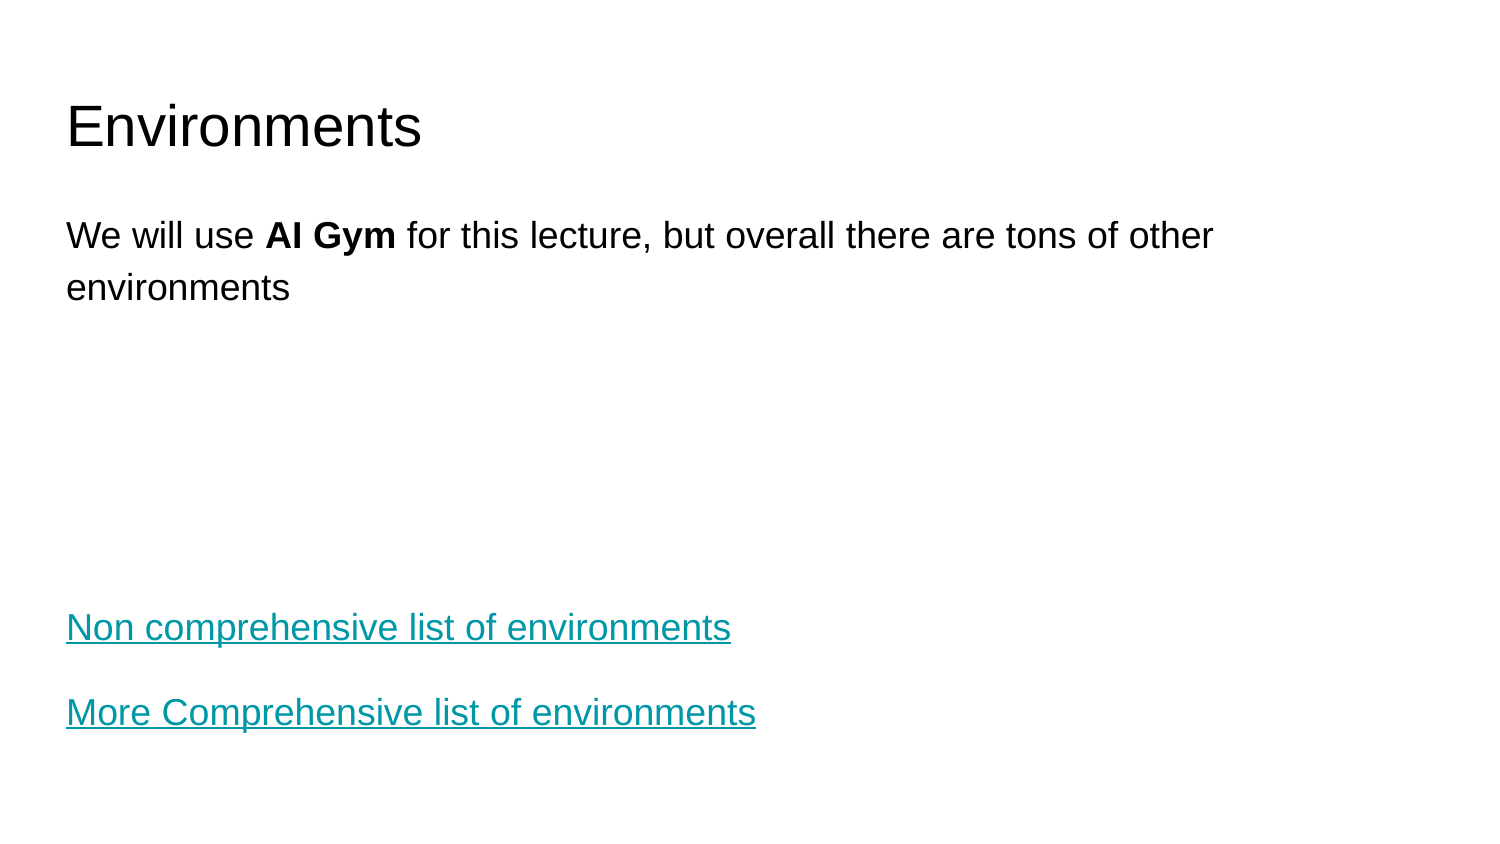

# Environments
We will use AI Gym for this lecture, but overall there are tons of other environments

Non comprehensive list of environments
More Comprehensive list of environments